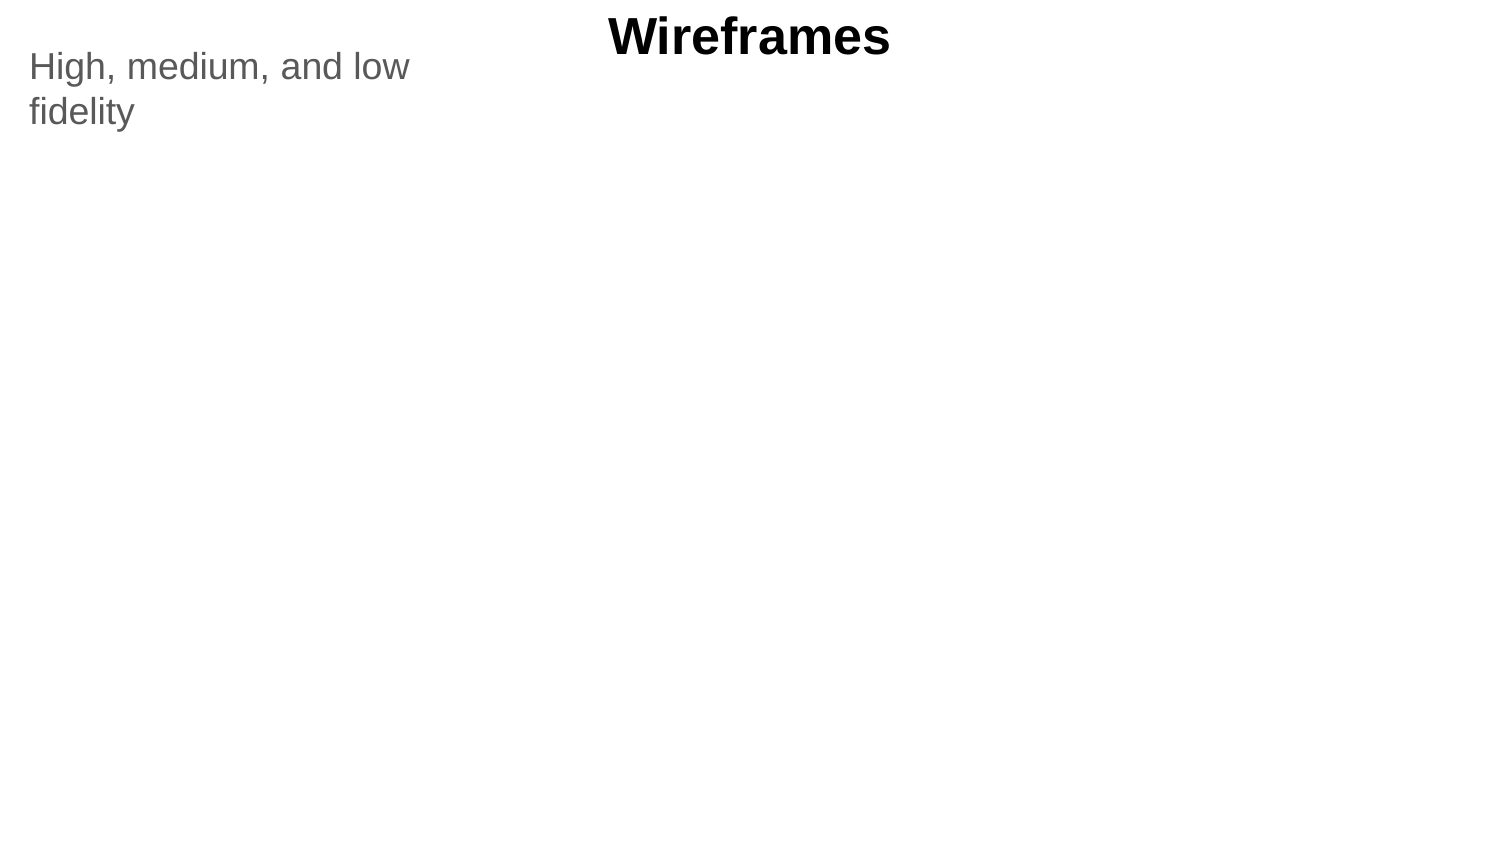

# Wireframes
High, medium, and low fidelity